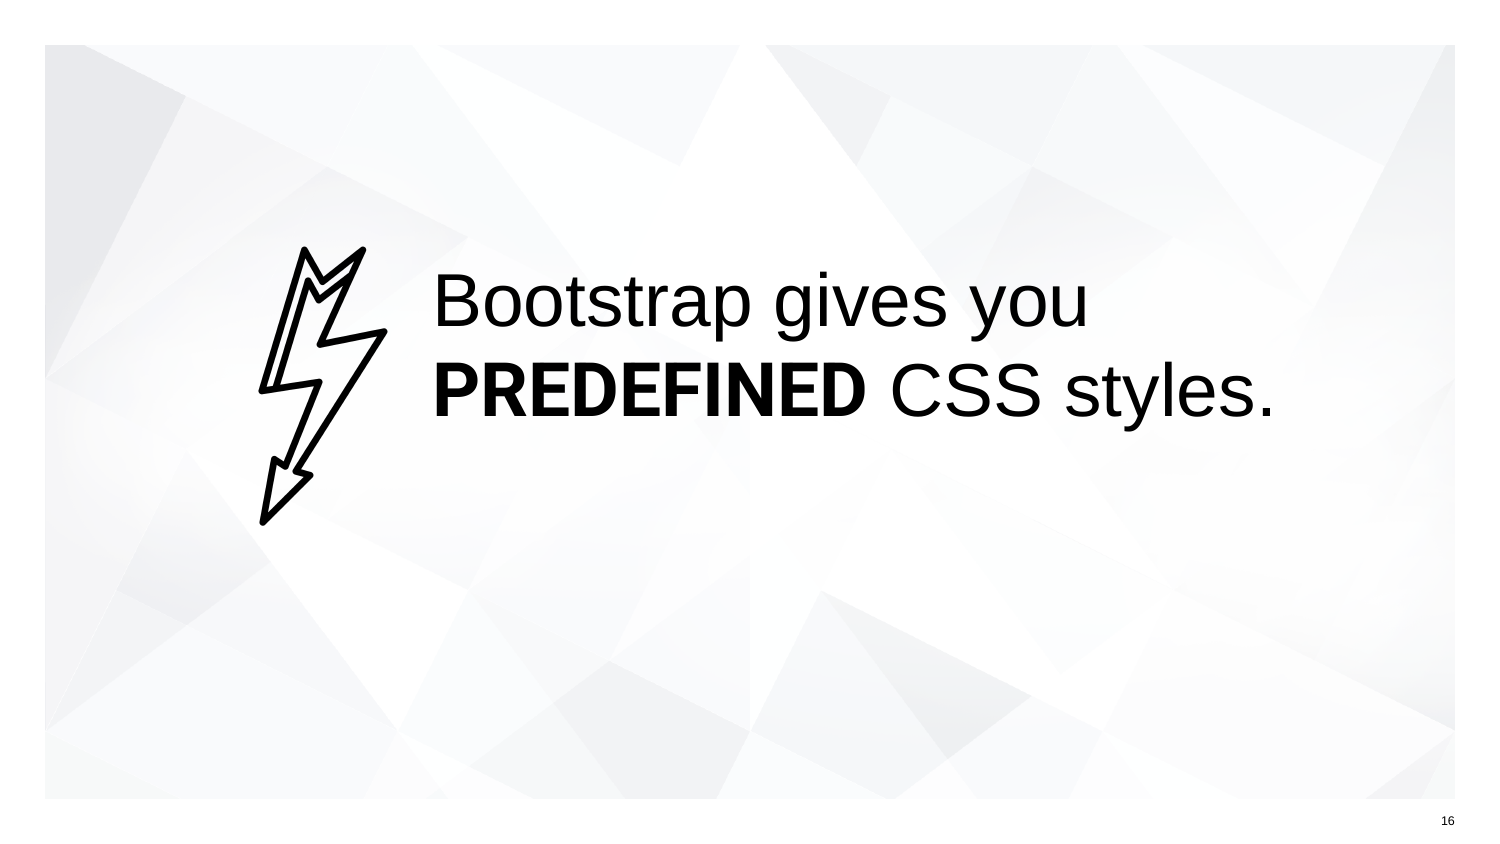

Bootstrap gives you
PREDEFINED CSS styles.

16